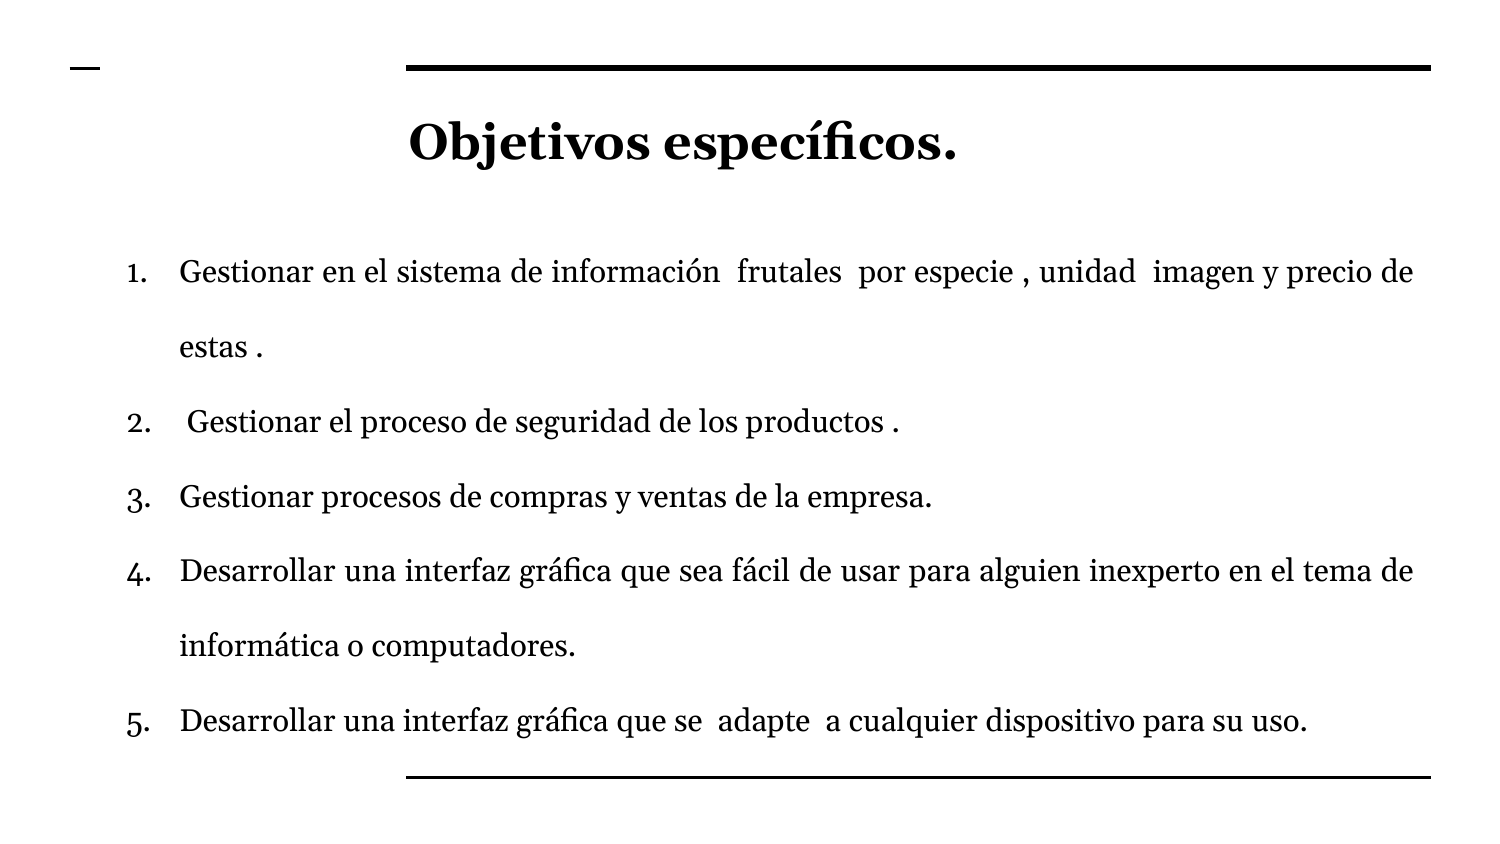

# Objetivos específicos.
Gestionar en el sistema de información  frutales  por especie , unidad  imagen y precio de estas .
 Gestionar el proceso de seguridad de los productos .
Gestionar procesos de compras y ventas de la empresa.
Desarrollar una interfaz gráfica que sea fácil de usar para alguien inexperto en el tema de informática o computadores.
Desarrollar una interfaz gráfica que se  adapte  a cualquier dispositivo para su uso.